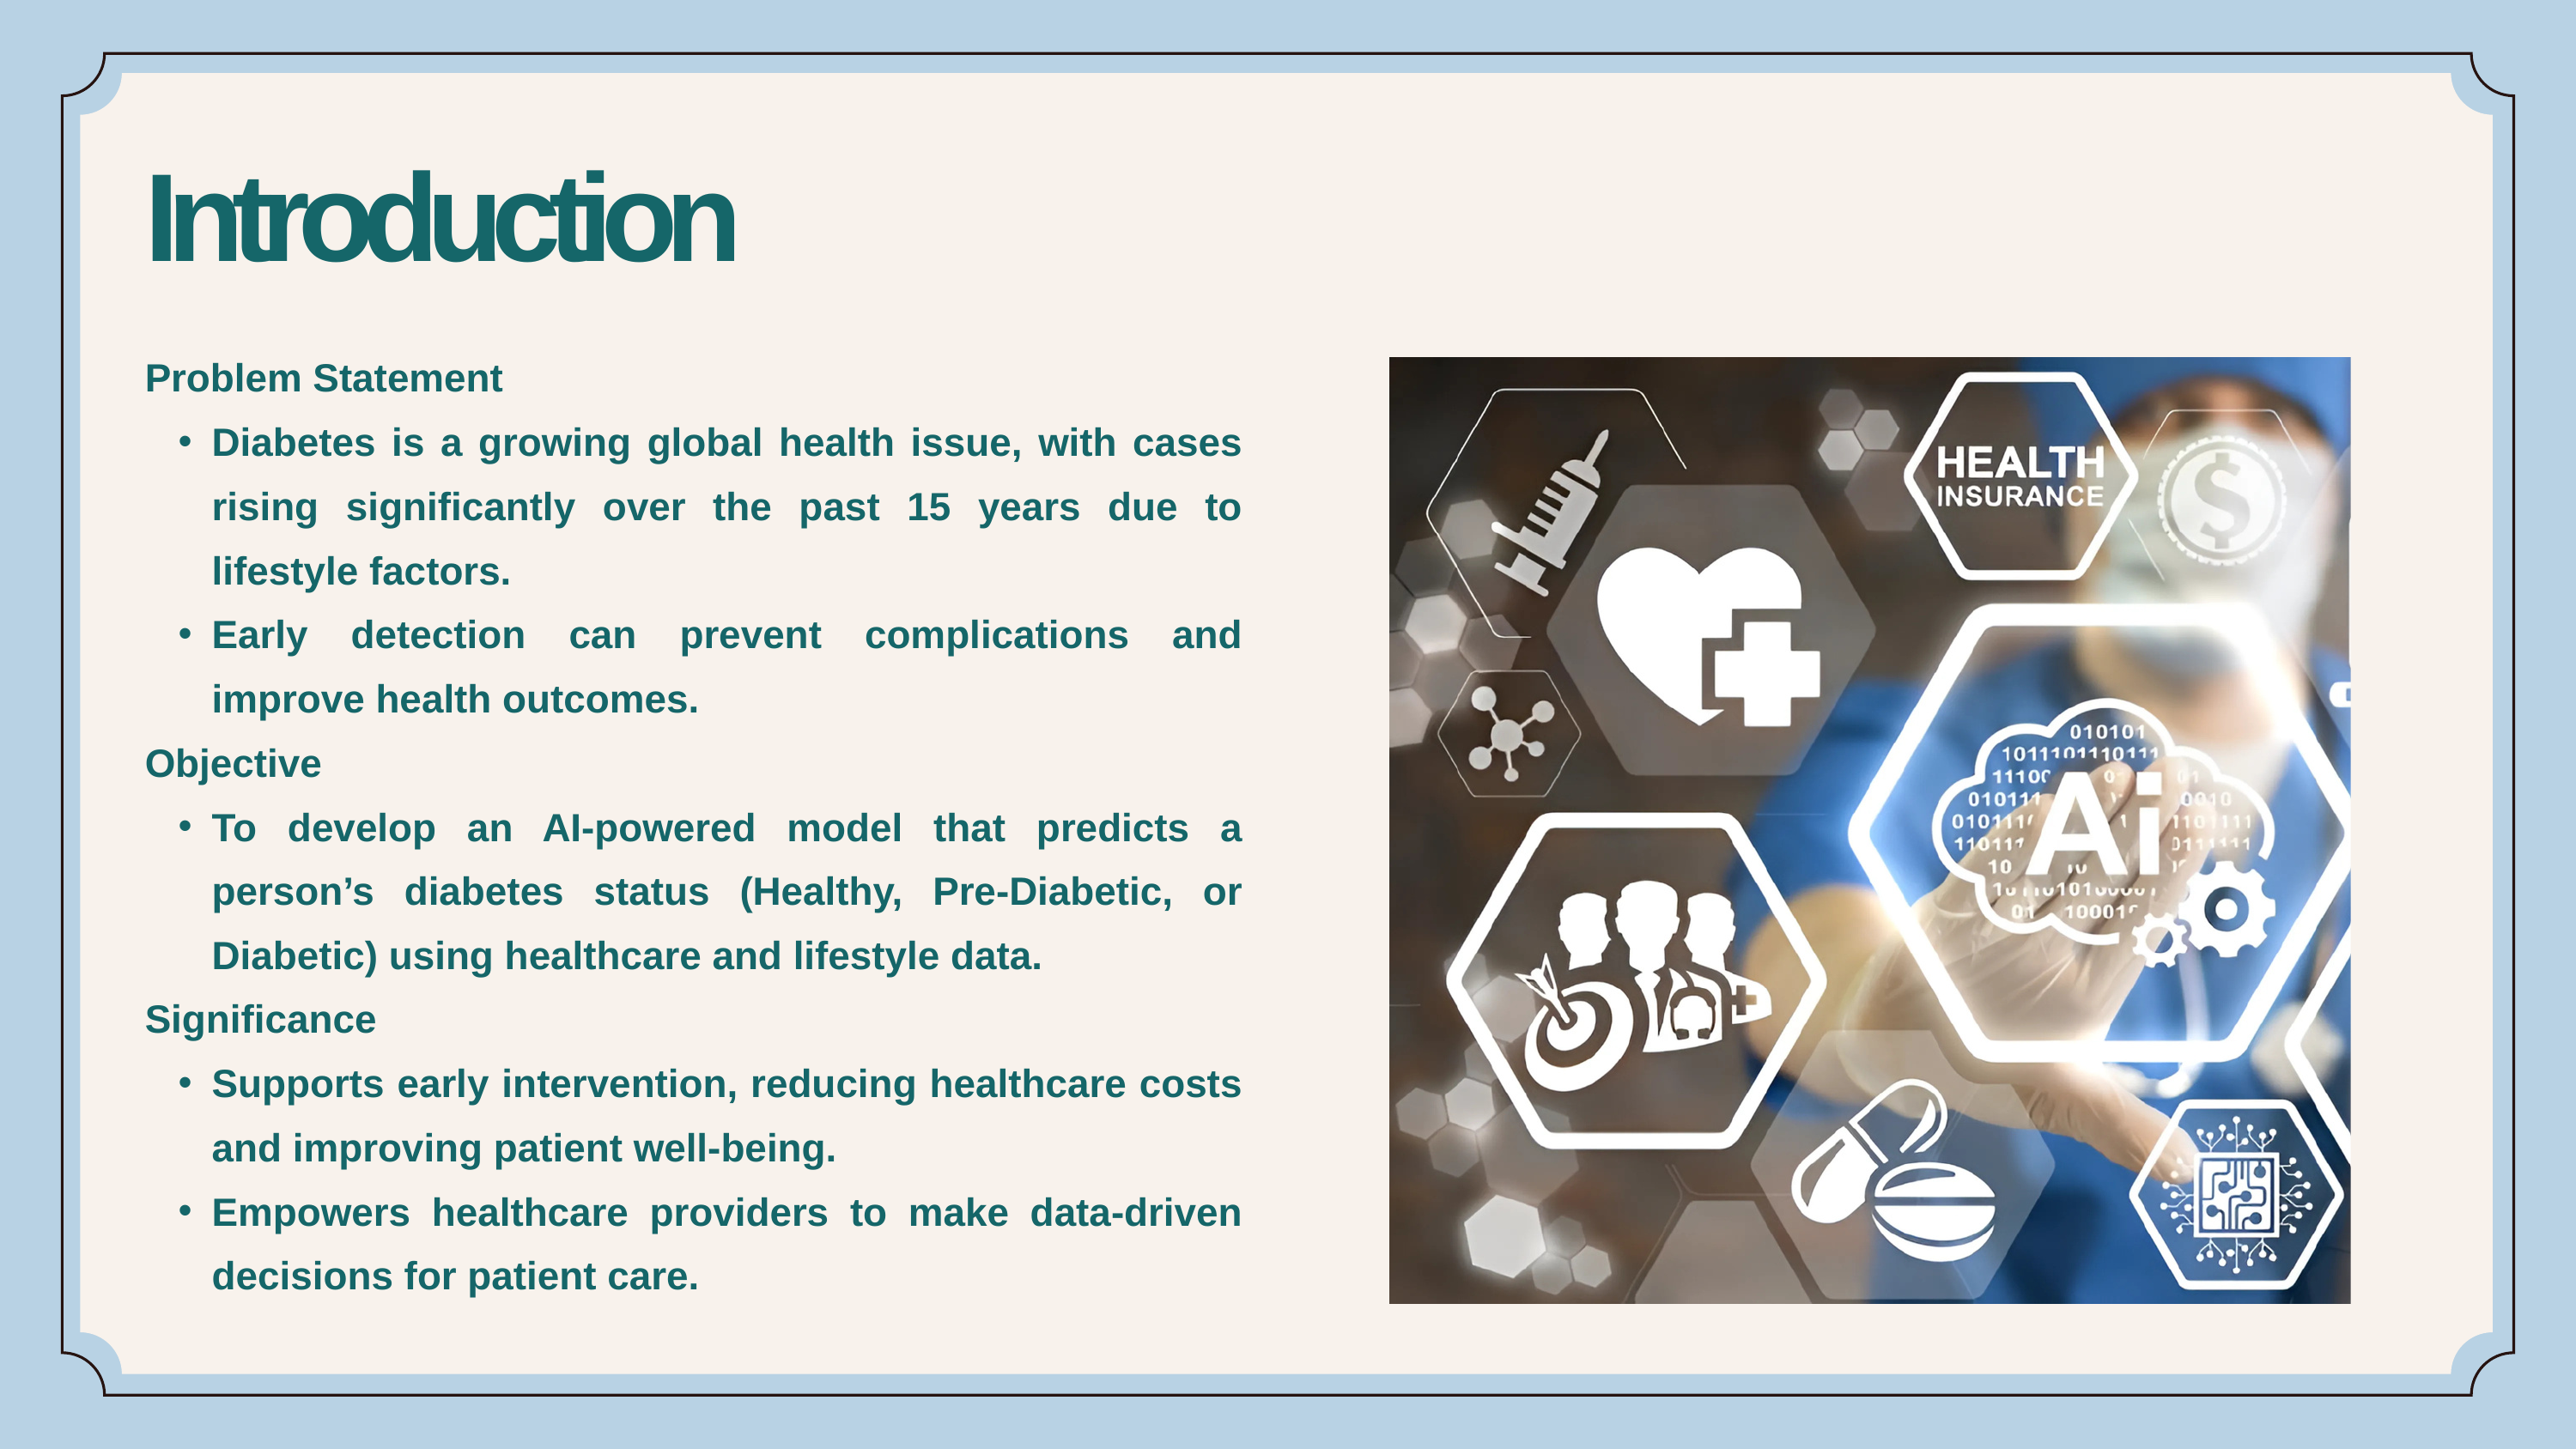

Introduction
Problem Statement
Diabetes is a growing global health issue, with cases rising significantly over the past 15 years due to lifestyle factors.
Early detection can prevent complications and improve health outcomes.
Objective
To develop an AI-powered model that predicts a person’s diabetes status (Healthy, Pre-Diabetic, or Diabetic) using healthcare and lifestyle data.
Significance
Supports early intervention, reducing healthcare costs and improving patient well-being.
Empowers healthcare providers to make data-driven decisions for patient care.